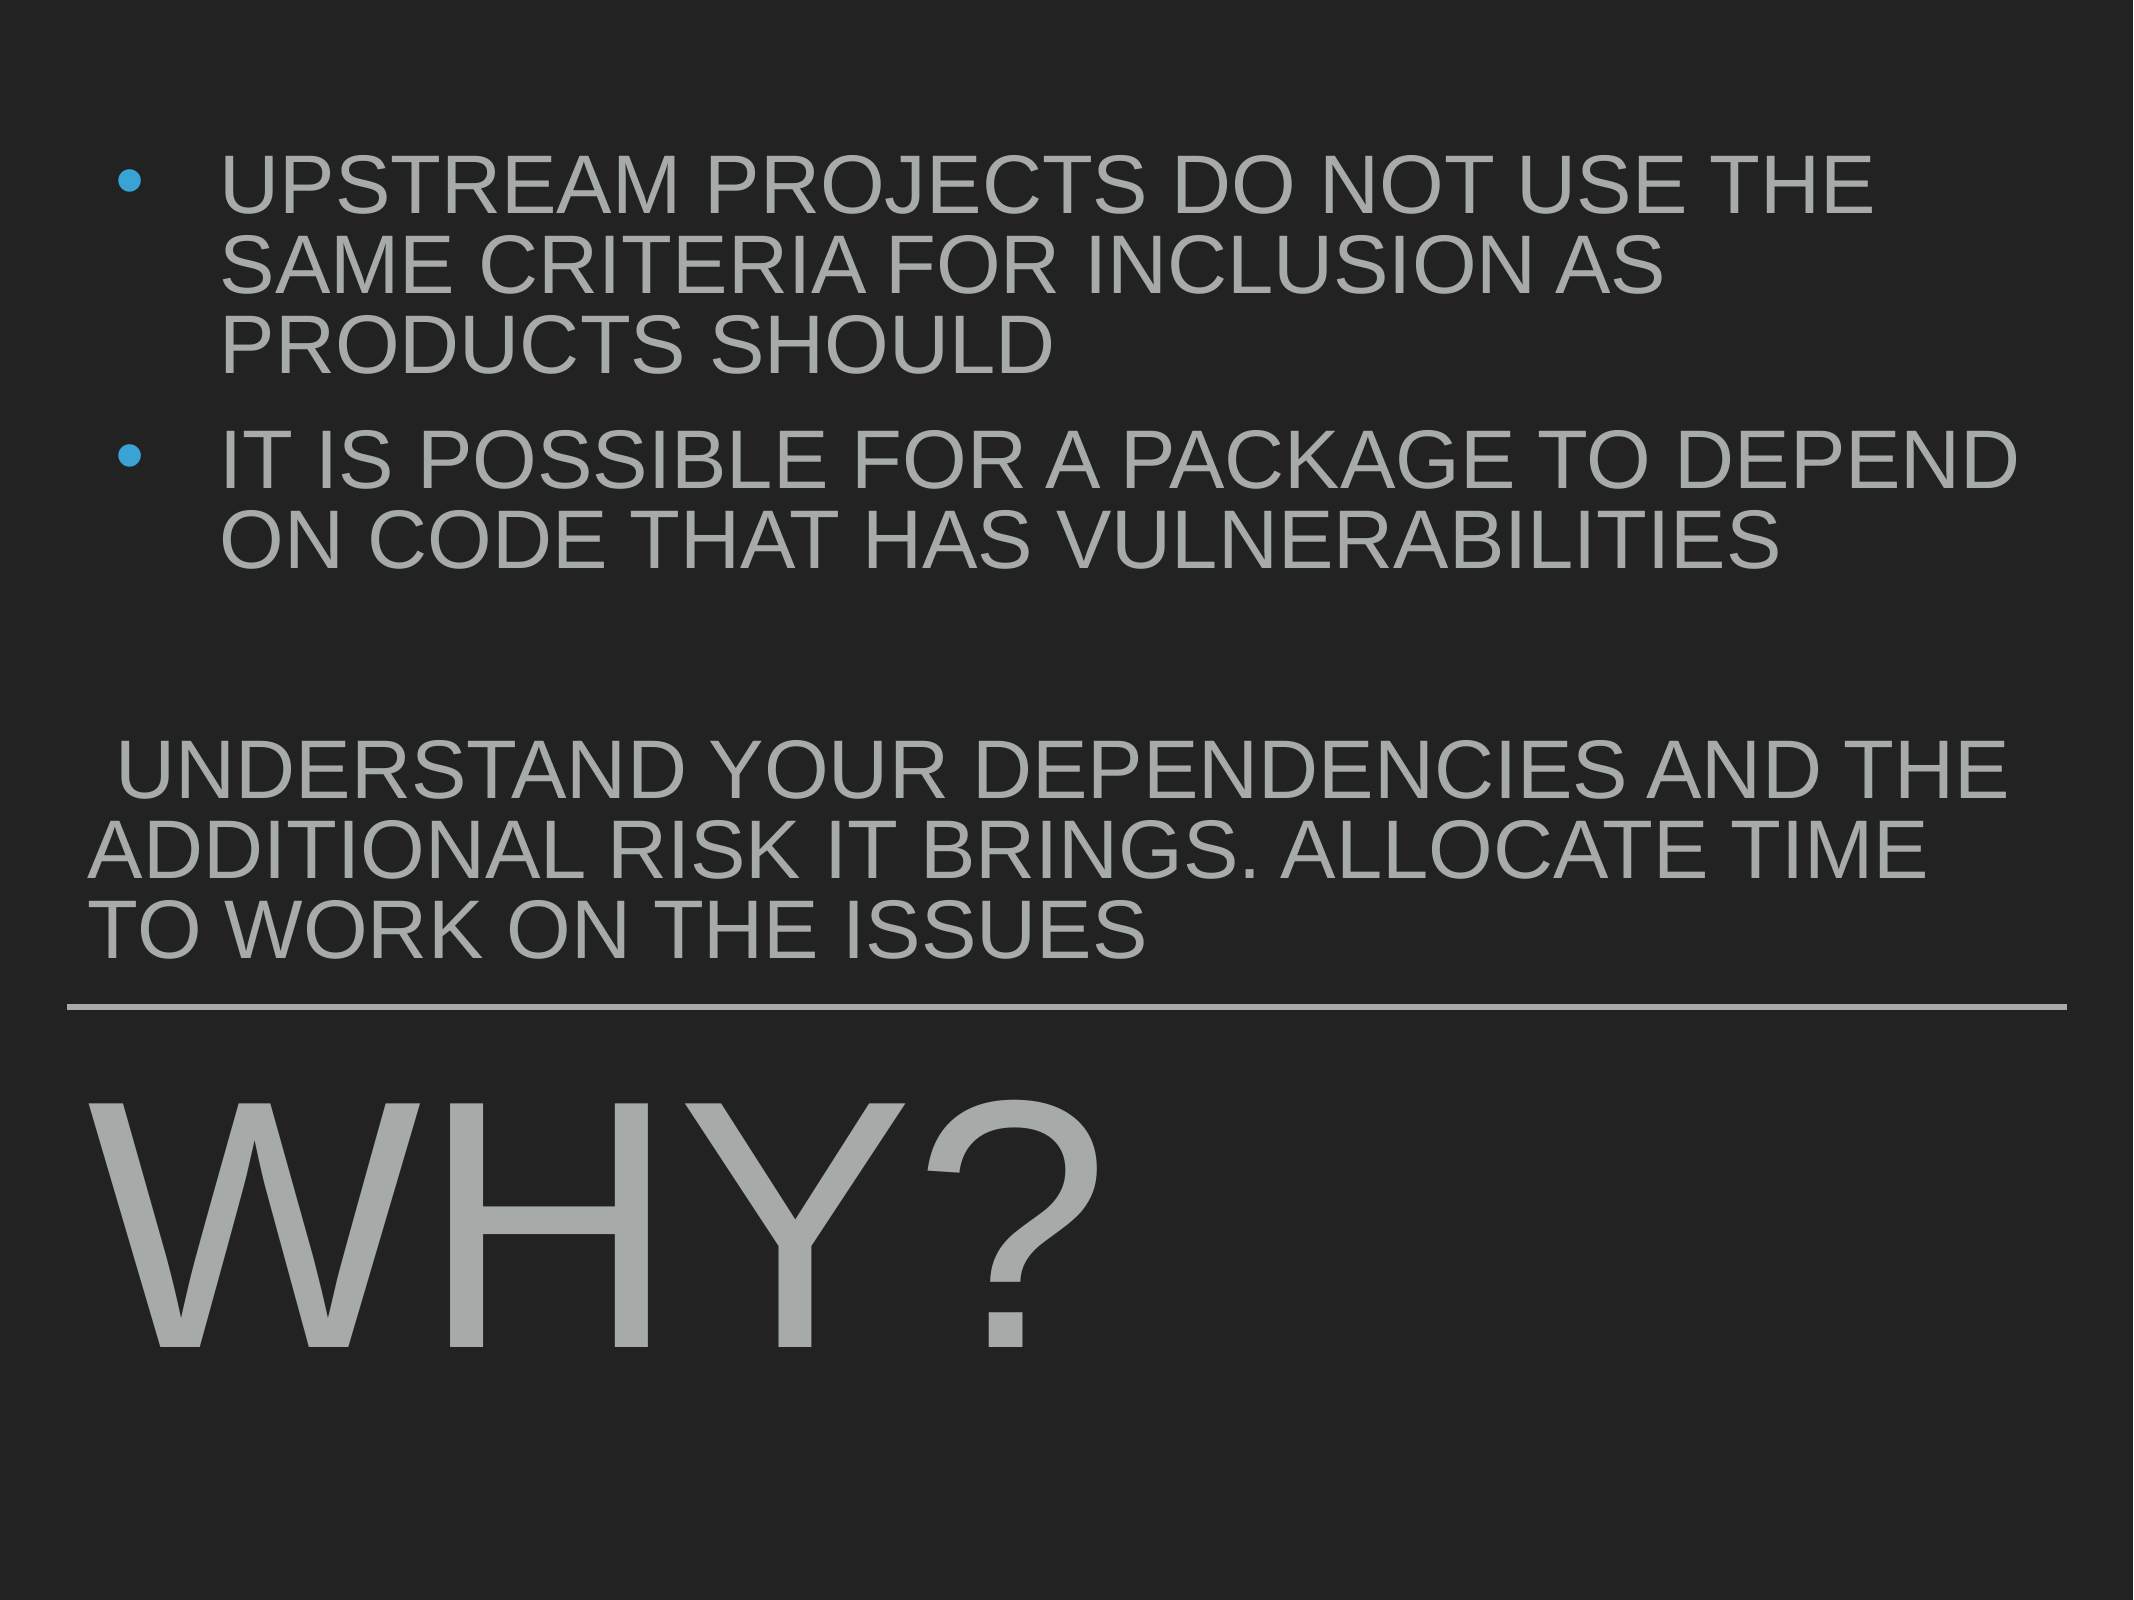

Upstream projects do not use the same criteria for inclusion as Products should
It is possible for a package to depend on code that has vulnerabilities

Understand your dependencies and the additional risk it brings. Allocate time to work on the issues
# Why?